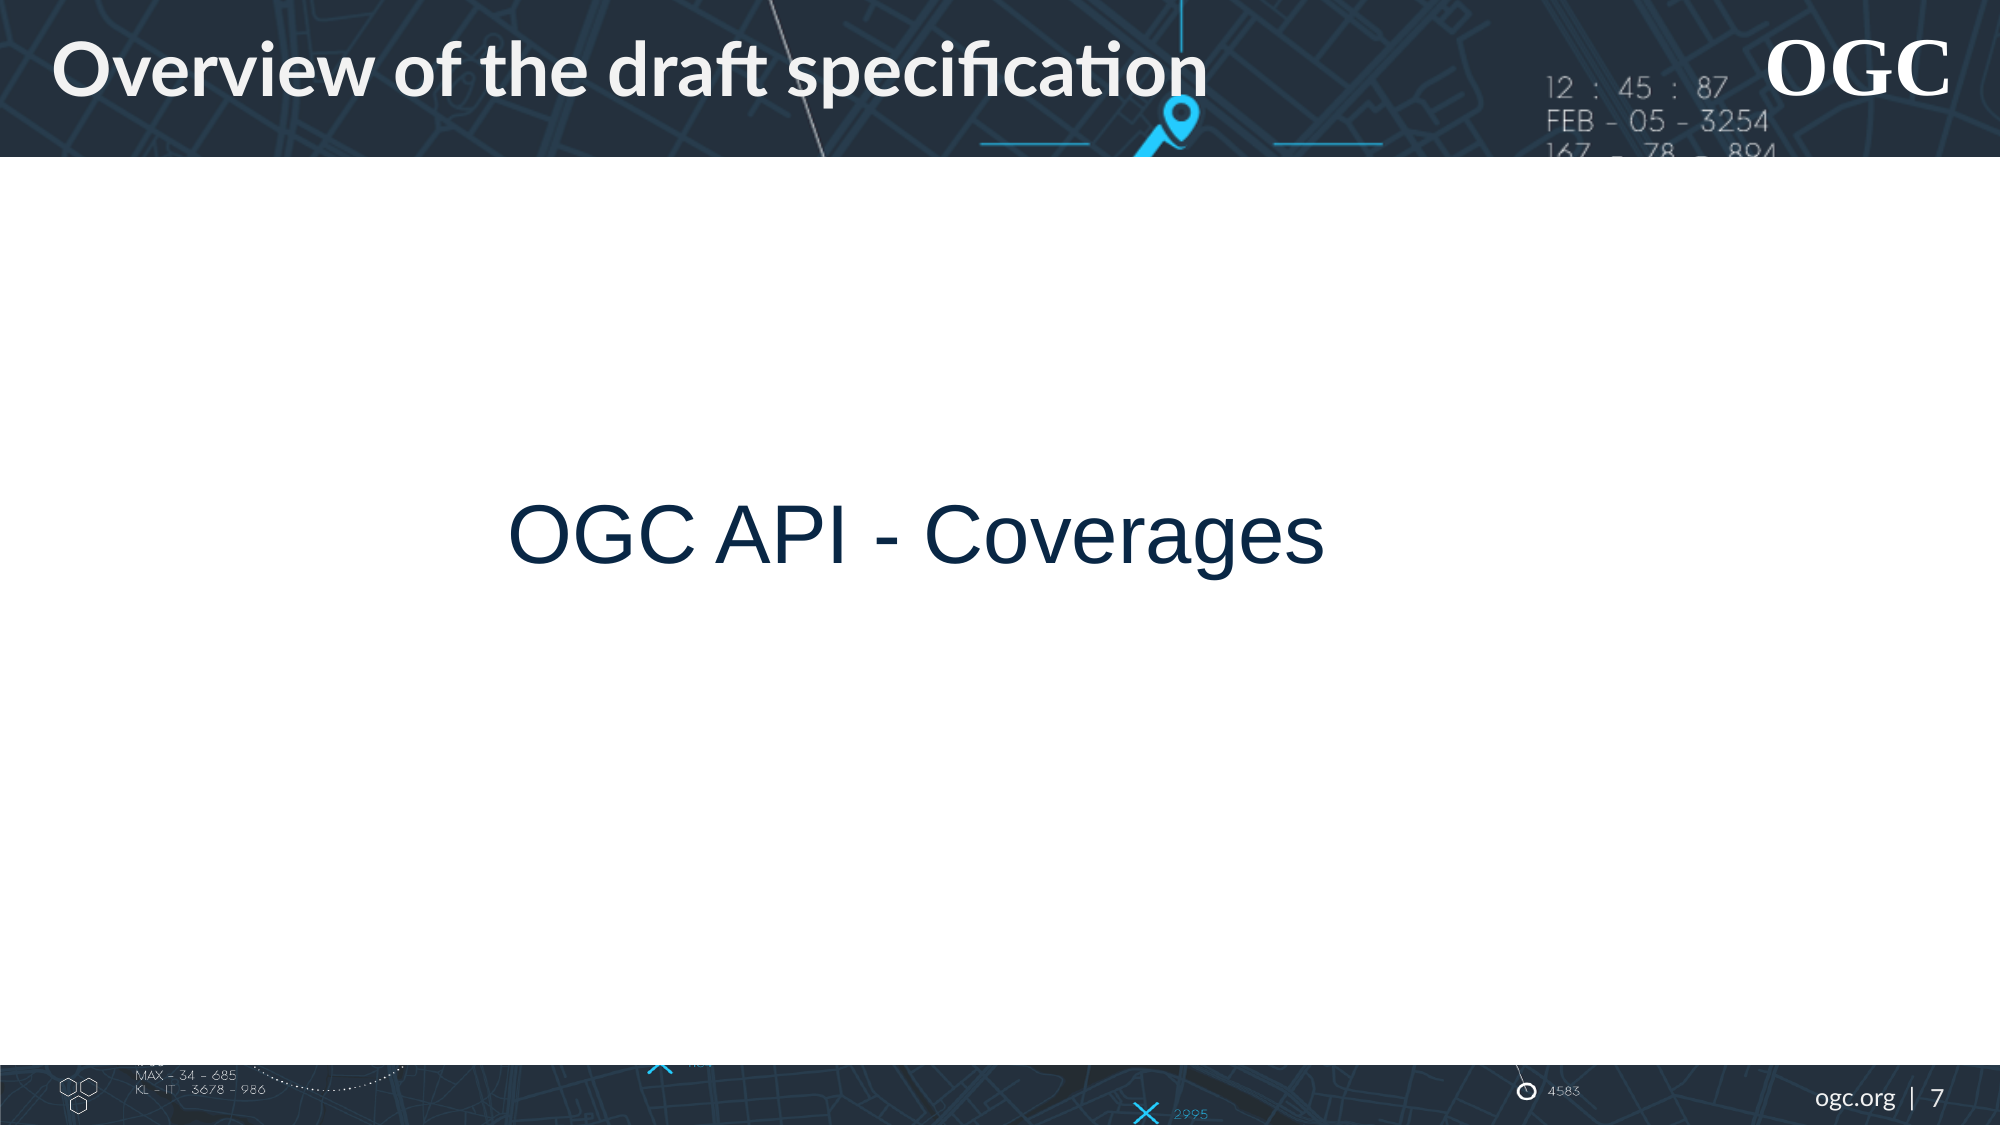

# Overview of the draft specification
OGC API - Coverages
7